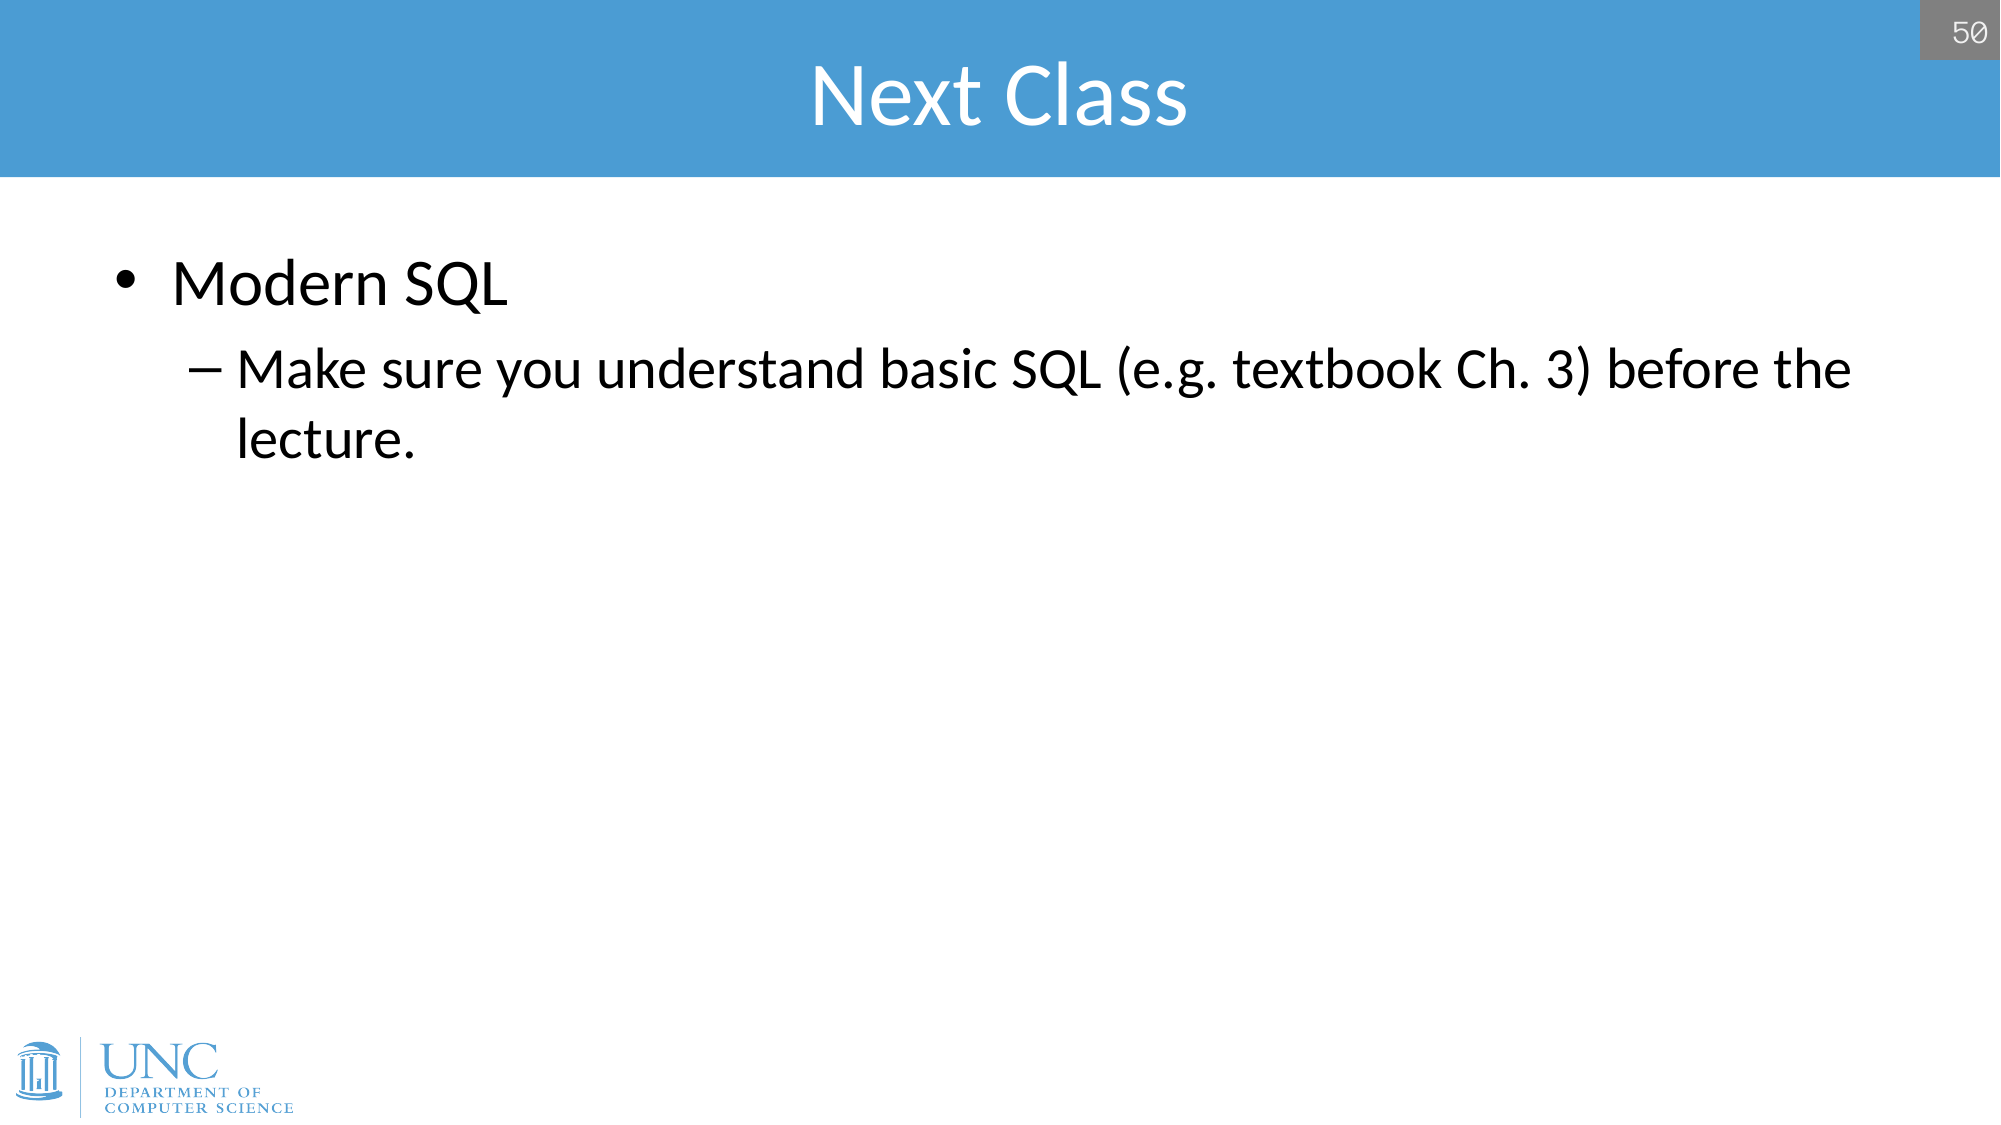

# Next Class
50
Modern SQL
Make sure you understand basic SQL (e.g. textbook Ch. 3) before the lecture.